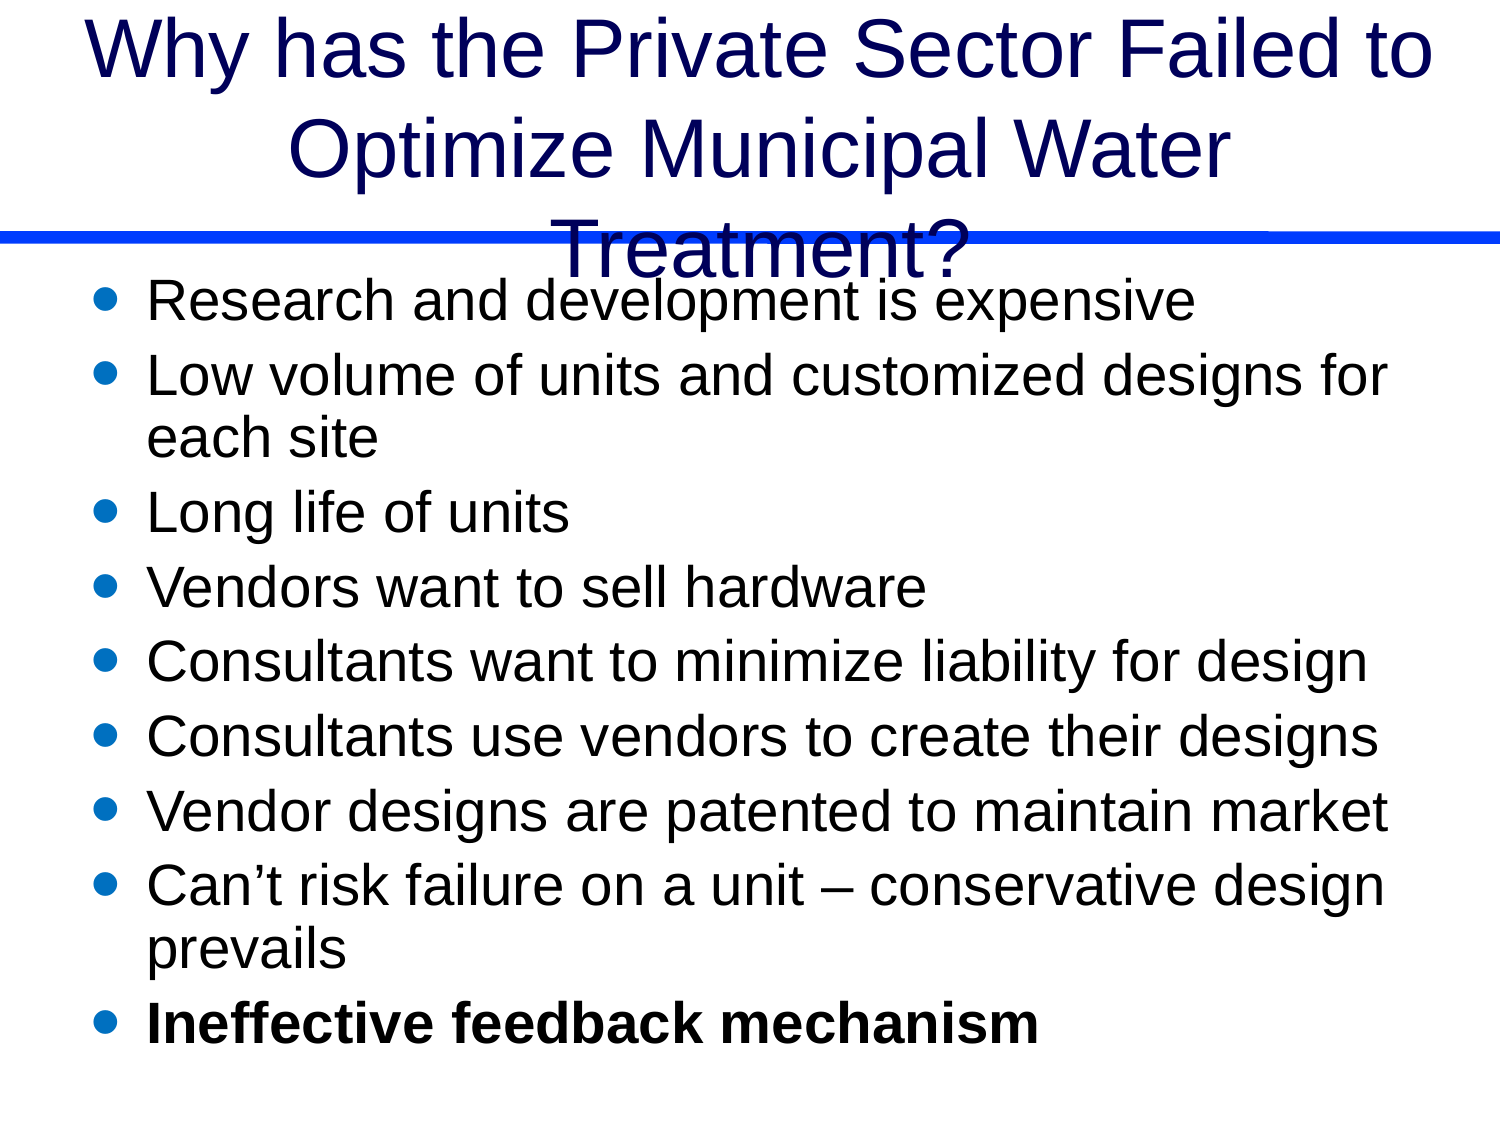

# Why has the Private Sector Failed to Optimize Municipal Water Treatment?
Research and development is expensive
Low volume of units and customized designs for each site
Long life of units
Vendors want to sell hardware
Consultants want to minimize liability for design
Consultants use vendors to create their designs
Vendor designs are patented to maintain market
Can’t risk failure on a unit – conservative design prevails
Ineffective feedback mechanism